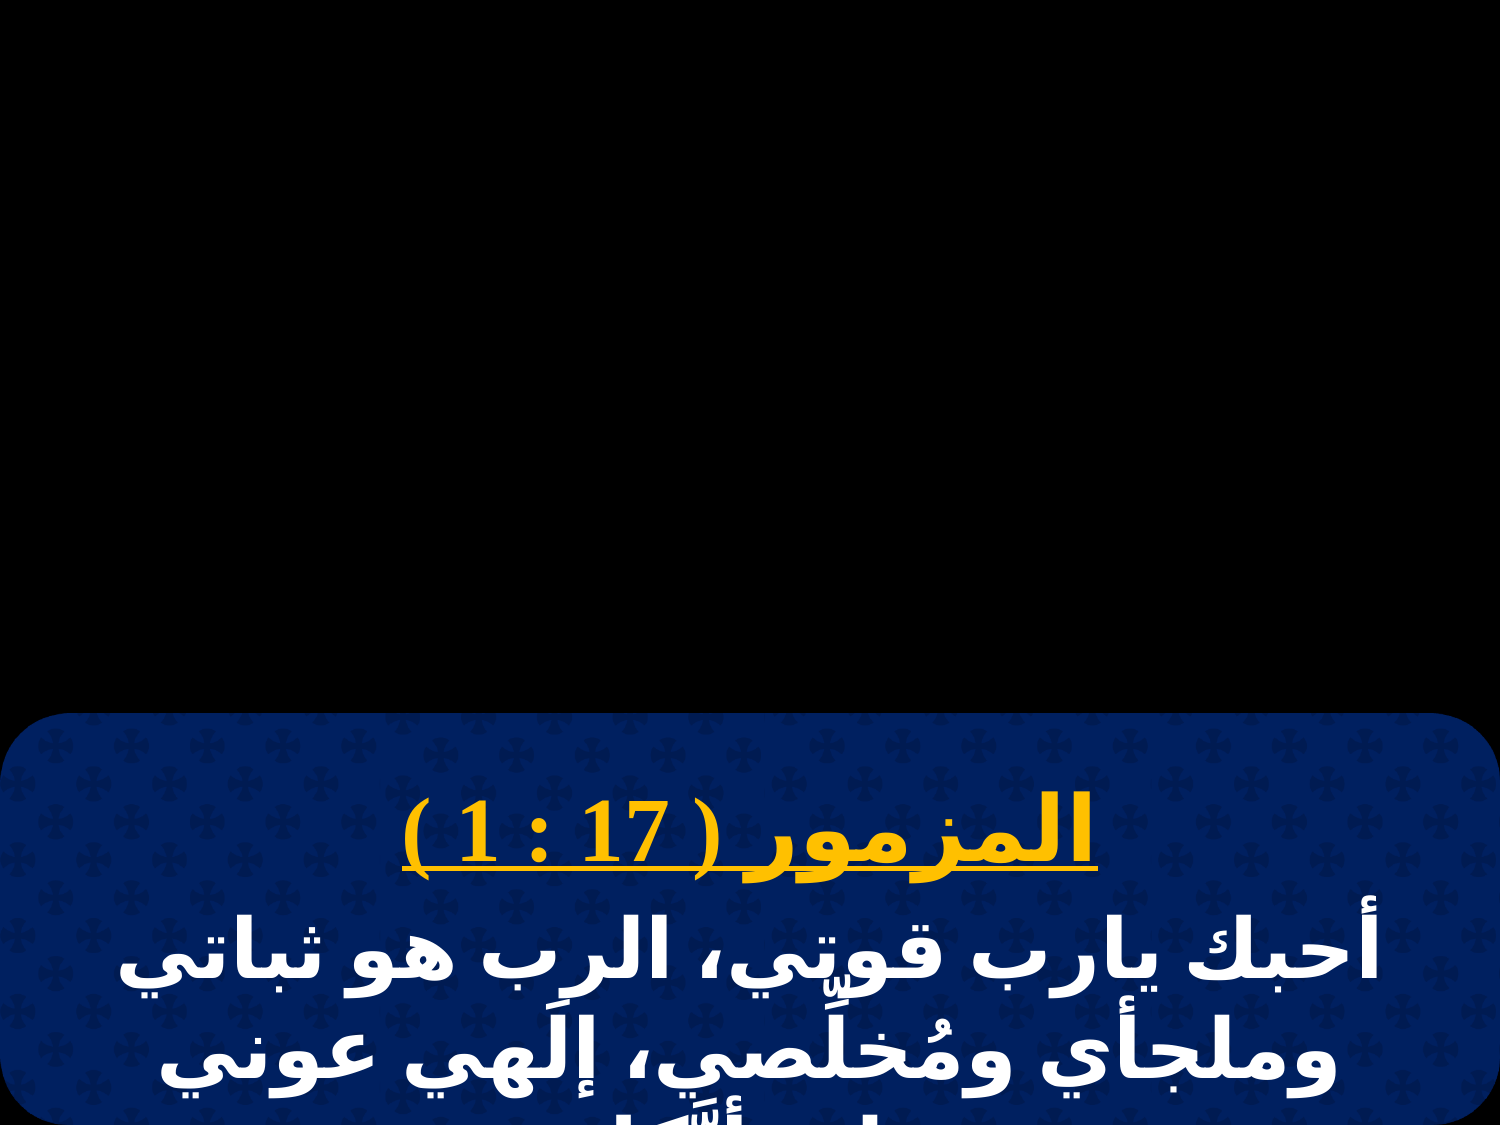

المزمور ( 17 : 1 )
أحبك يارب قوتي، الرب هو ثباتي وملجأي ومُخلِّصي، إلَهي عوني وعليه أتَّكِل.